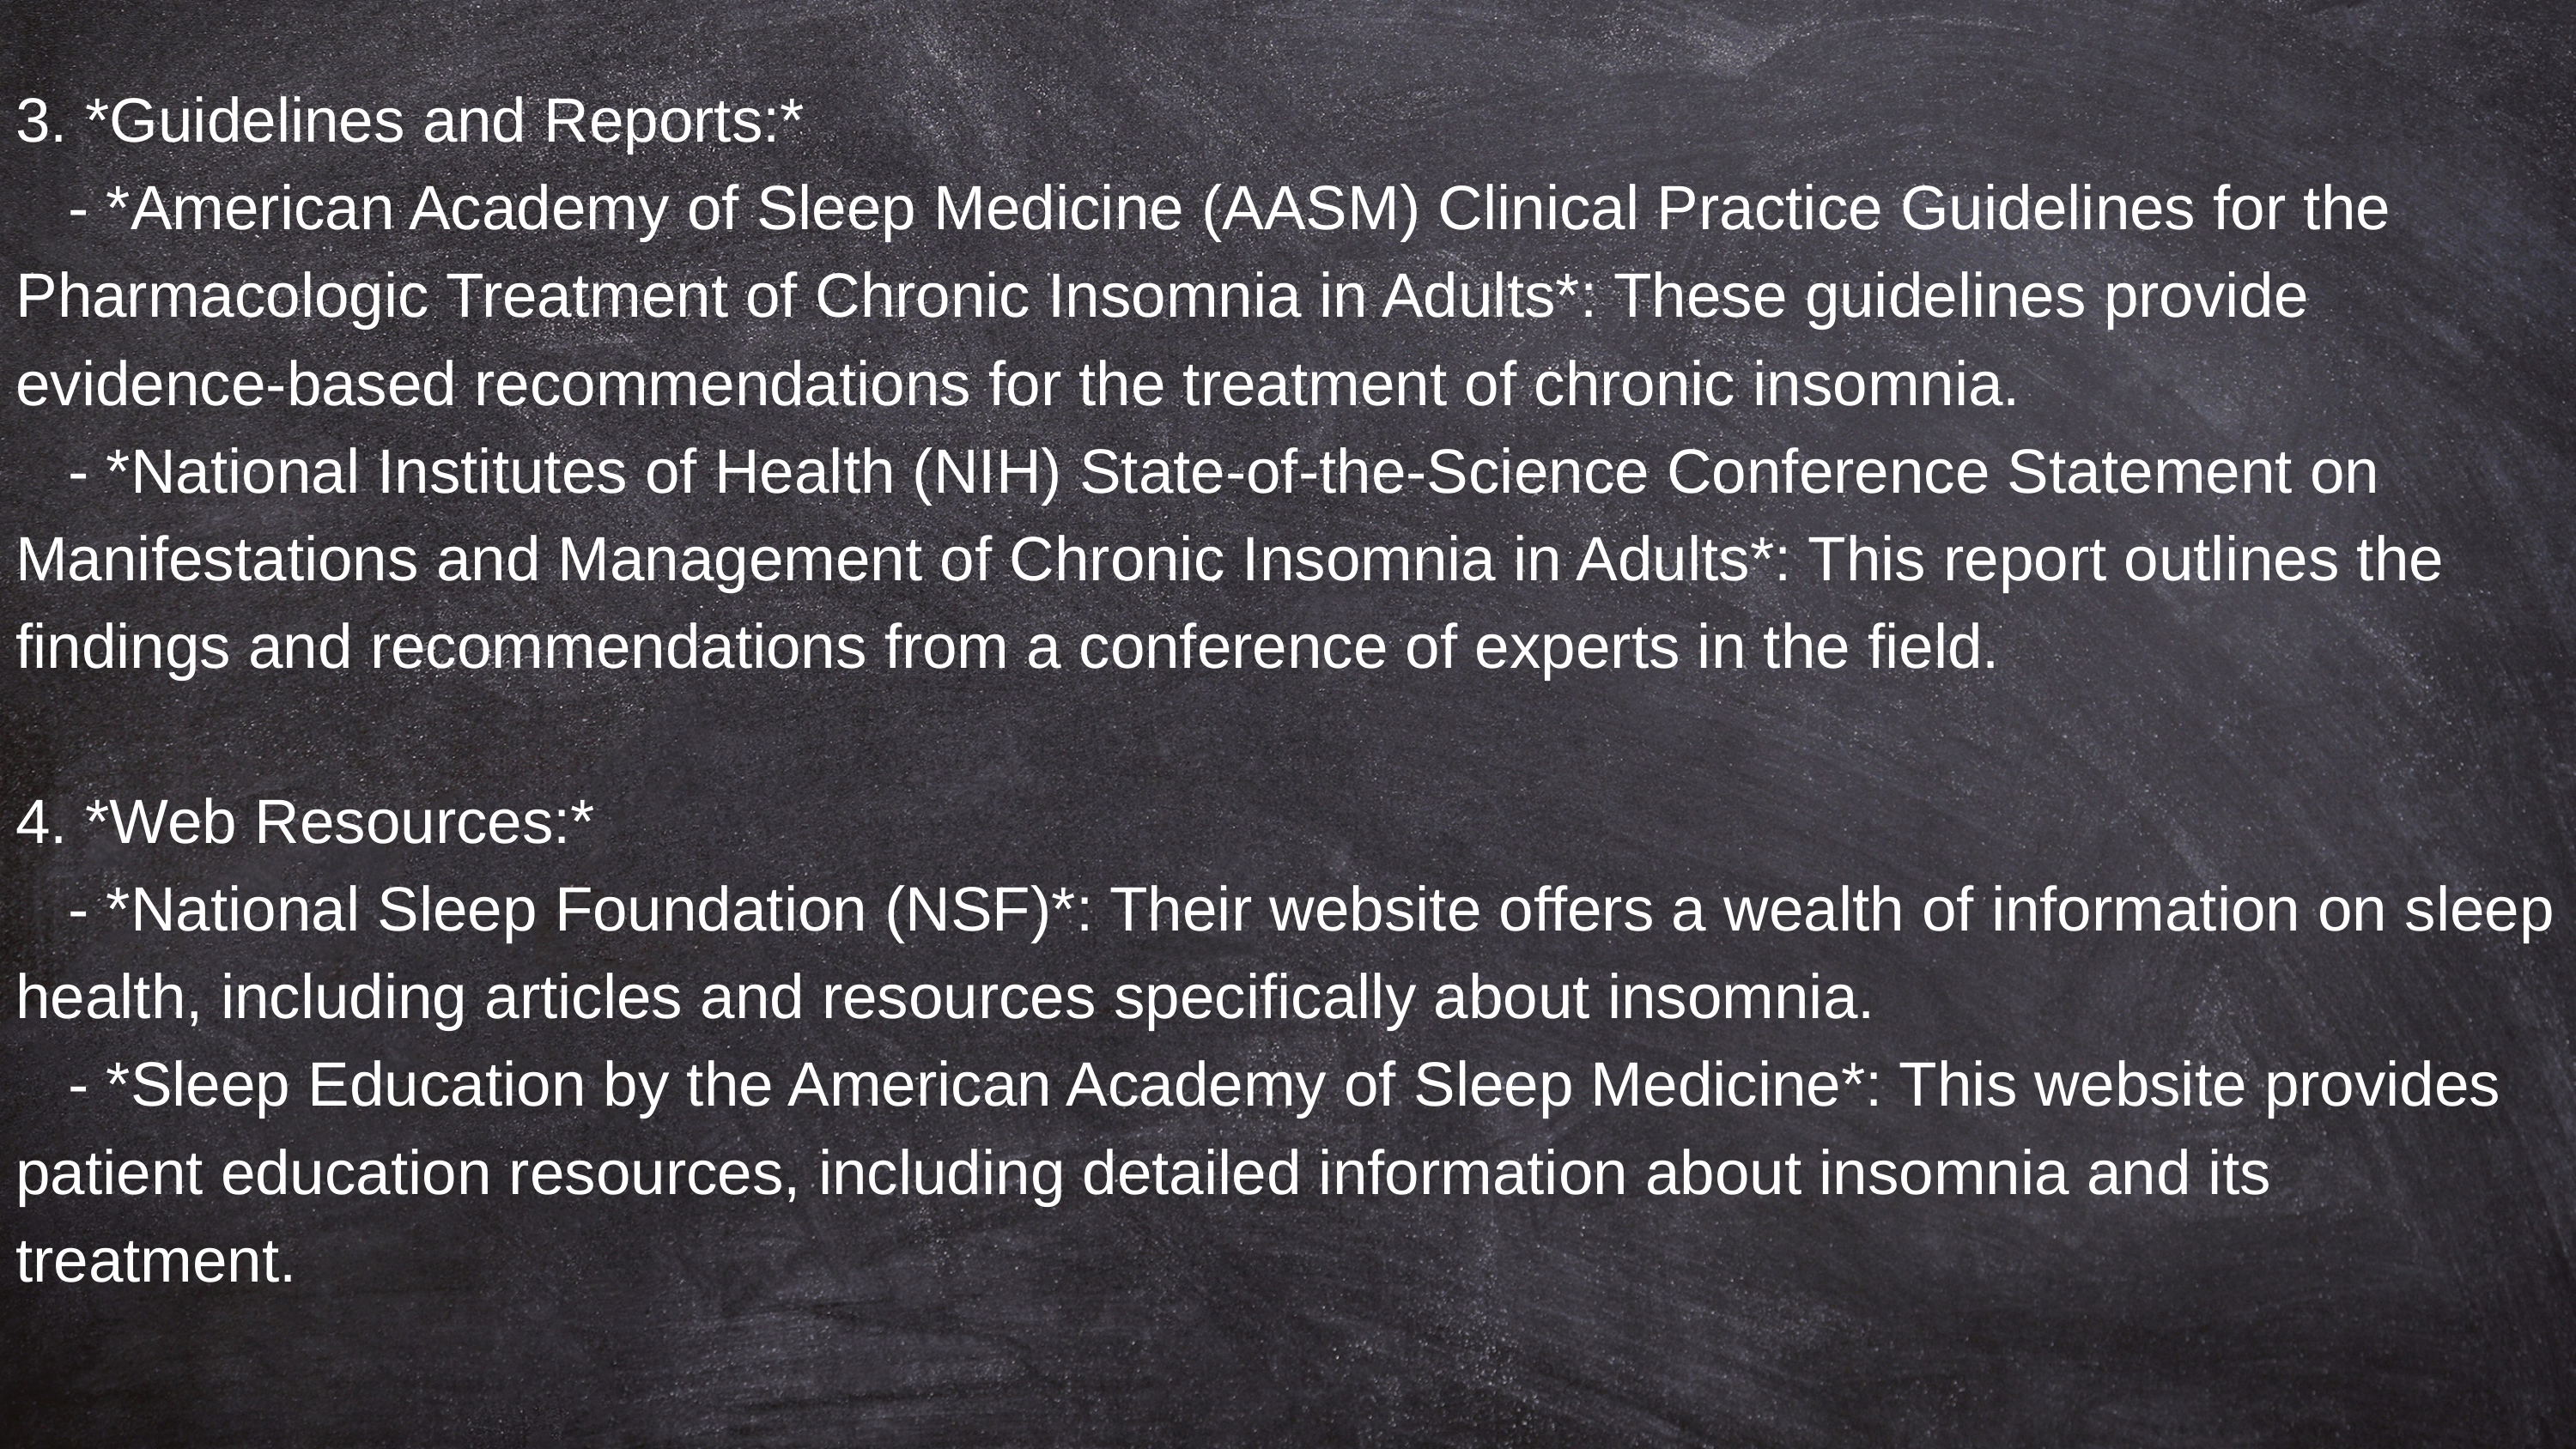

3. *Guidelines and Reports:*
   - *American Academy of Sleep Medicine (AASM) Clinical Practice Guidelines for the Pharmacologic Treatment of Chronic Insomnia in Adults*: These guidelines provide evidence-based recommendations for the treatment of chronic insomnia.
   - *National Institutes of Health (NIH) State-of-the-Science Conference Statement on Manifestations and Management of Chronic Insomnia in Adults*: This report outlines the findings and recommendations from a conference of experts in the field.

4. *Web Resources:*
   - *National Sleep Foundation (NSF)*: Their website offers a wealth of information on sleep health, including articles and resources specifically about insomnia.
   - *Sleep Education by the American Academy of Sleep Medicine*: This website provides patient education resources, including detailed information about insomnia and its treatment.